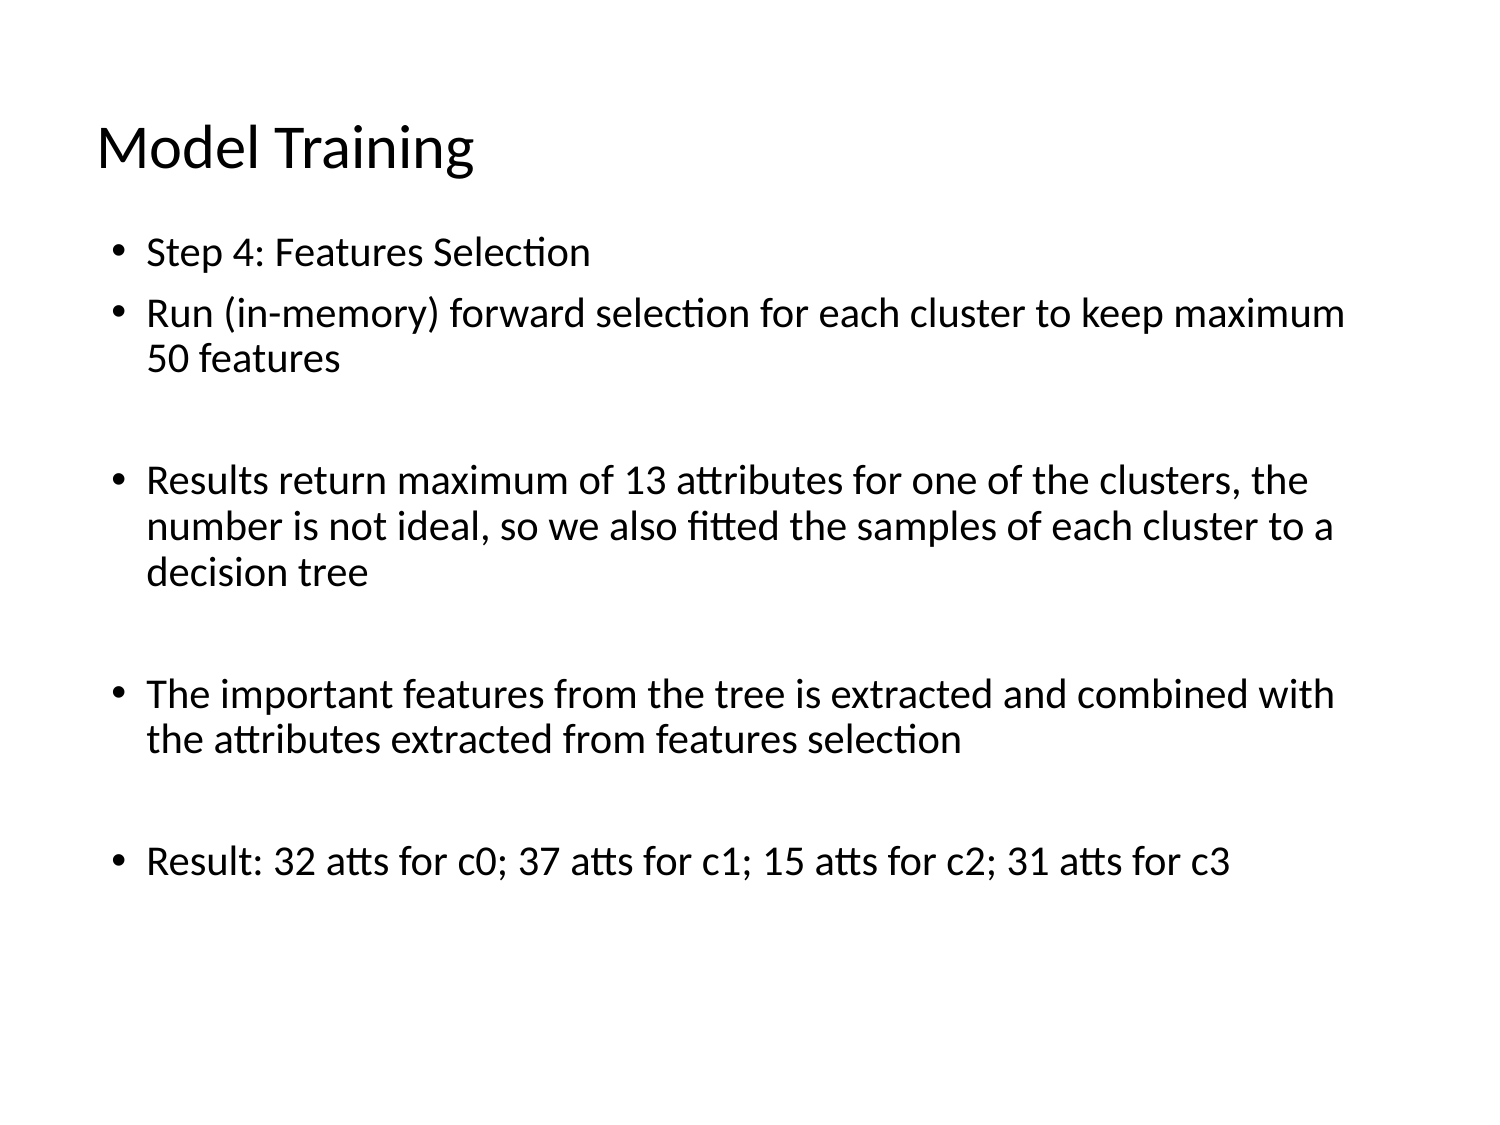

Model Training
Step 4: Features Selection
Run (in-memory) forward selection for each cluster to keep maximum 50 features

Results return maximum of 13 attributes for one of the clusters, the number is not ideal, so we also fitted the samples of each cluster to a decision tree

The important features from the tree is extracted and combined with the attributes extracted from features selection

Result: 32 atts for c0; 37 atts for c1; 15 atts for c2; 31 atts for c3